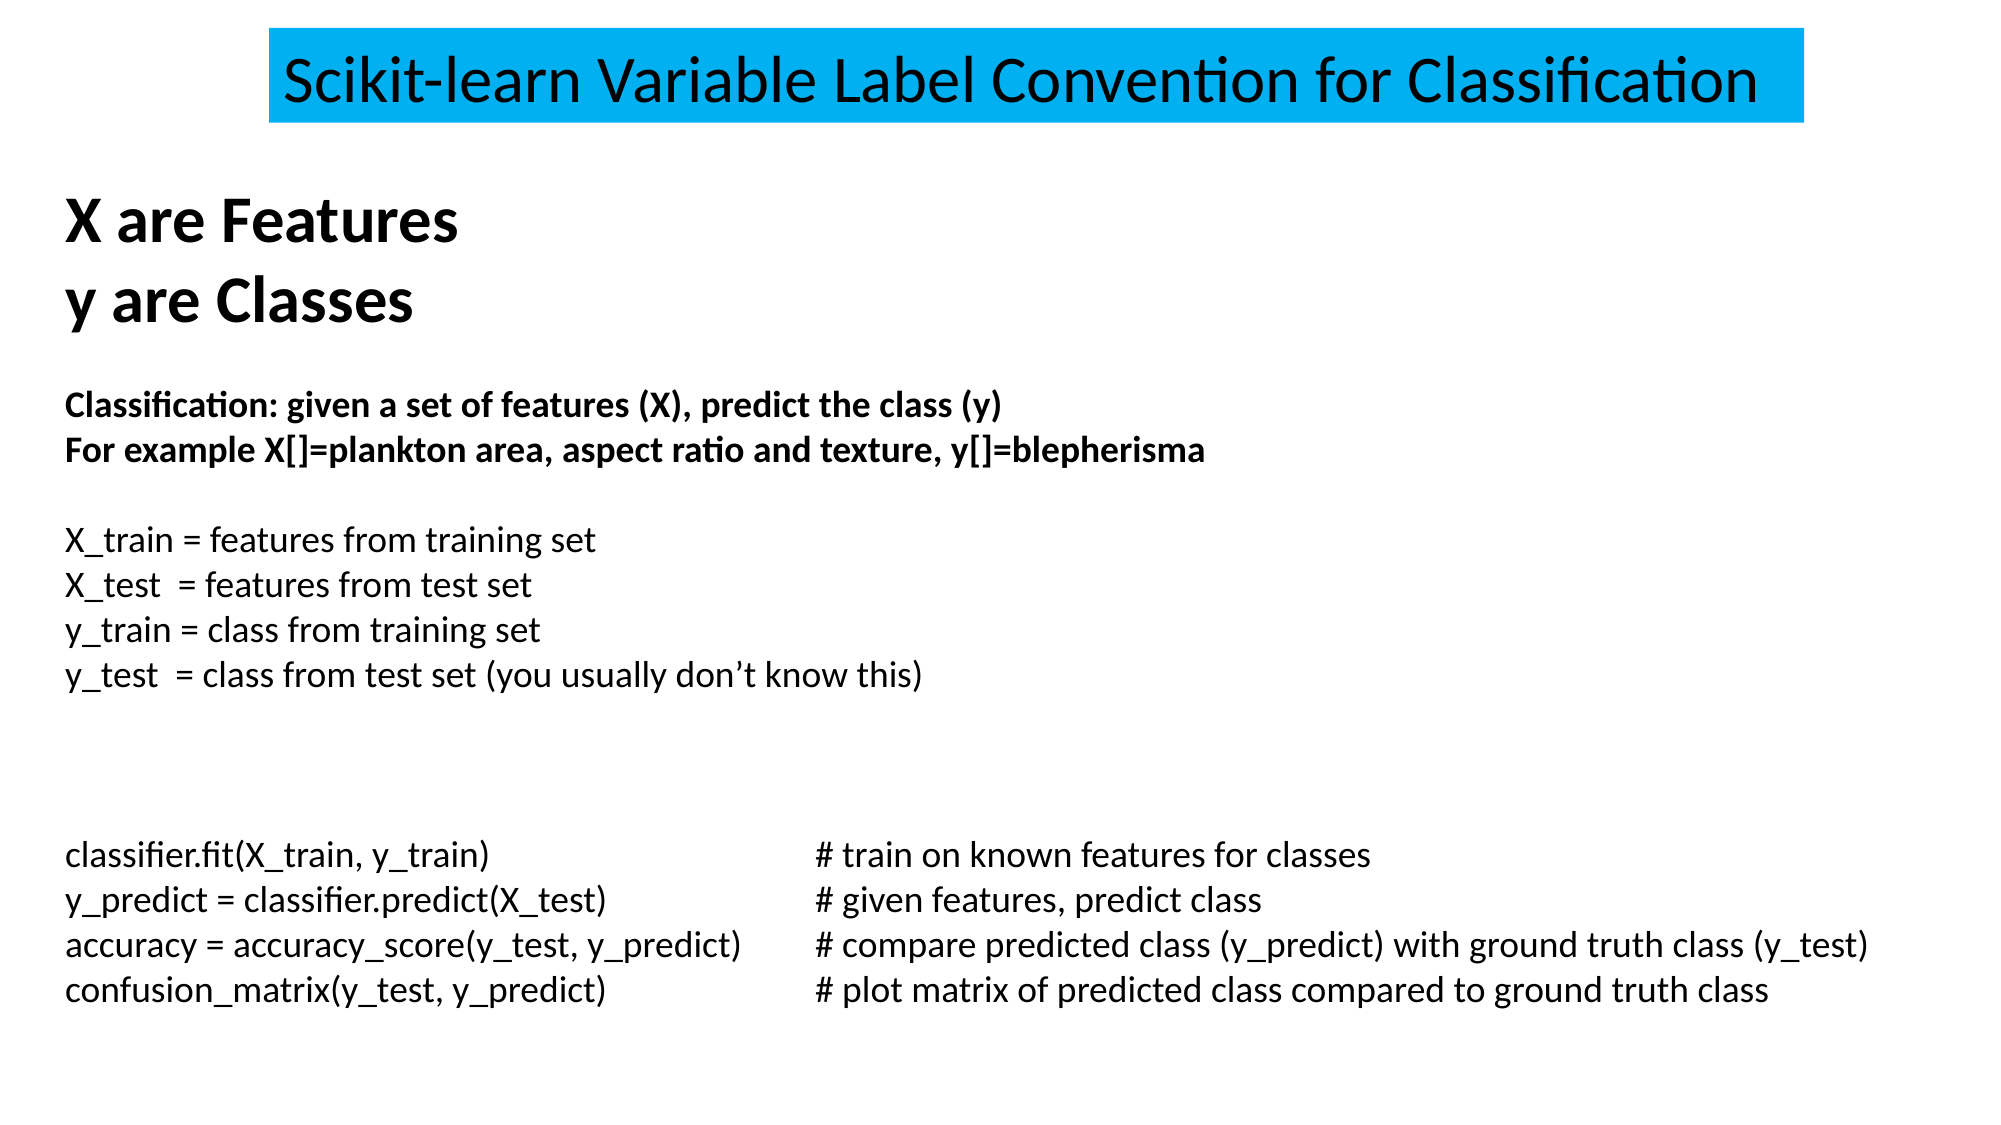

Scikit-learn Variable Label Convention for Classification
X are Features
y are Classes

Classification: given a set of features (X), predict the class (y)
For example X[]=plankton area, aspect ratio and texture, y[]=blepherisma

X_train = features from training set
X_test  = features from test set
y_train = class from training set
y_test  = class from test set (you usually don’t know this)

classifier.fit(X_train, y_train)			# train on known features for classes
y_predict = classifier.predict(X_test)		# given features, predict class
accuracy = accuracy_score(y_test, y_predict) 	# compare predicted class (y_predict) with ground truth class (y_test)
confusion_matrix(y_test, y_predict) 		# plot matrix of predicted class compared to ground truth class